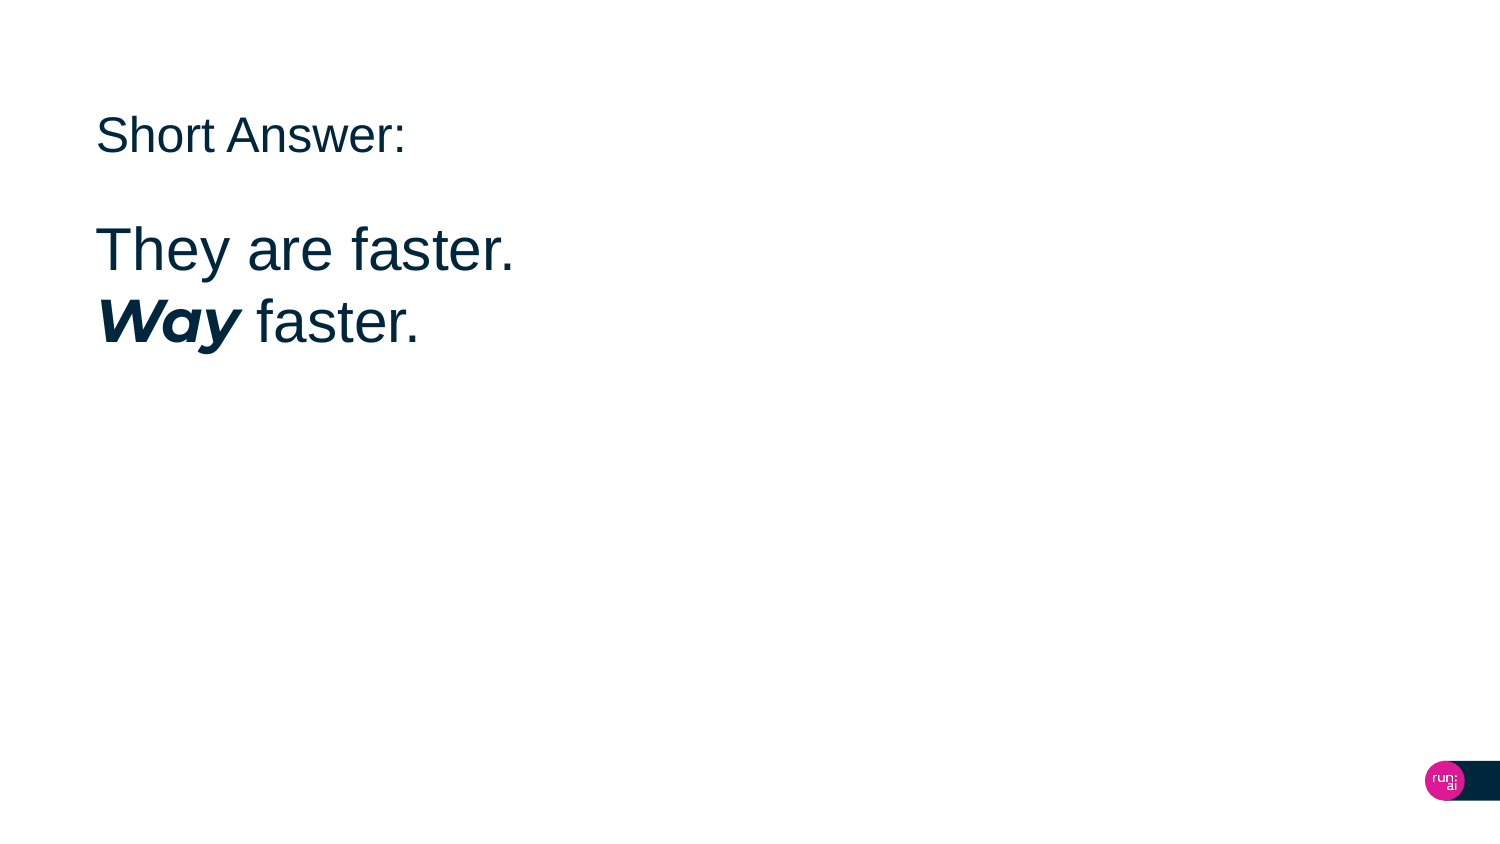

# Short Answer:
They are faster.
Way faster.